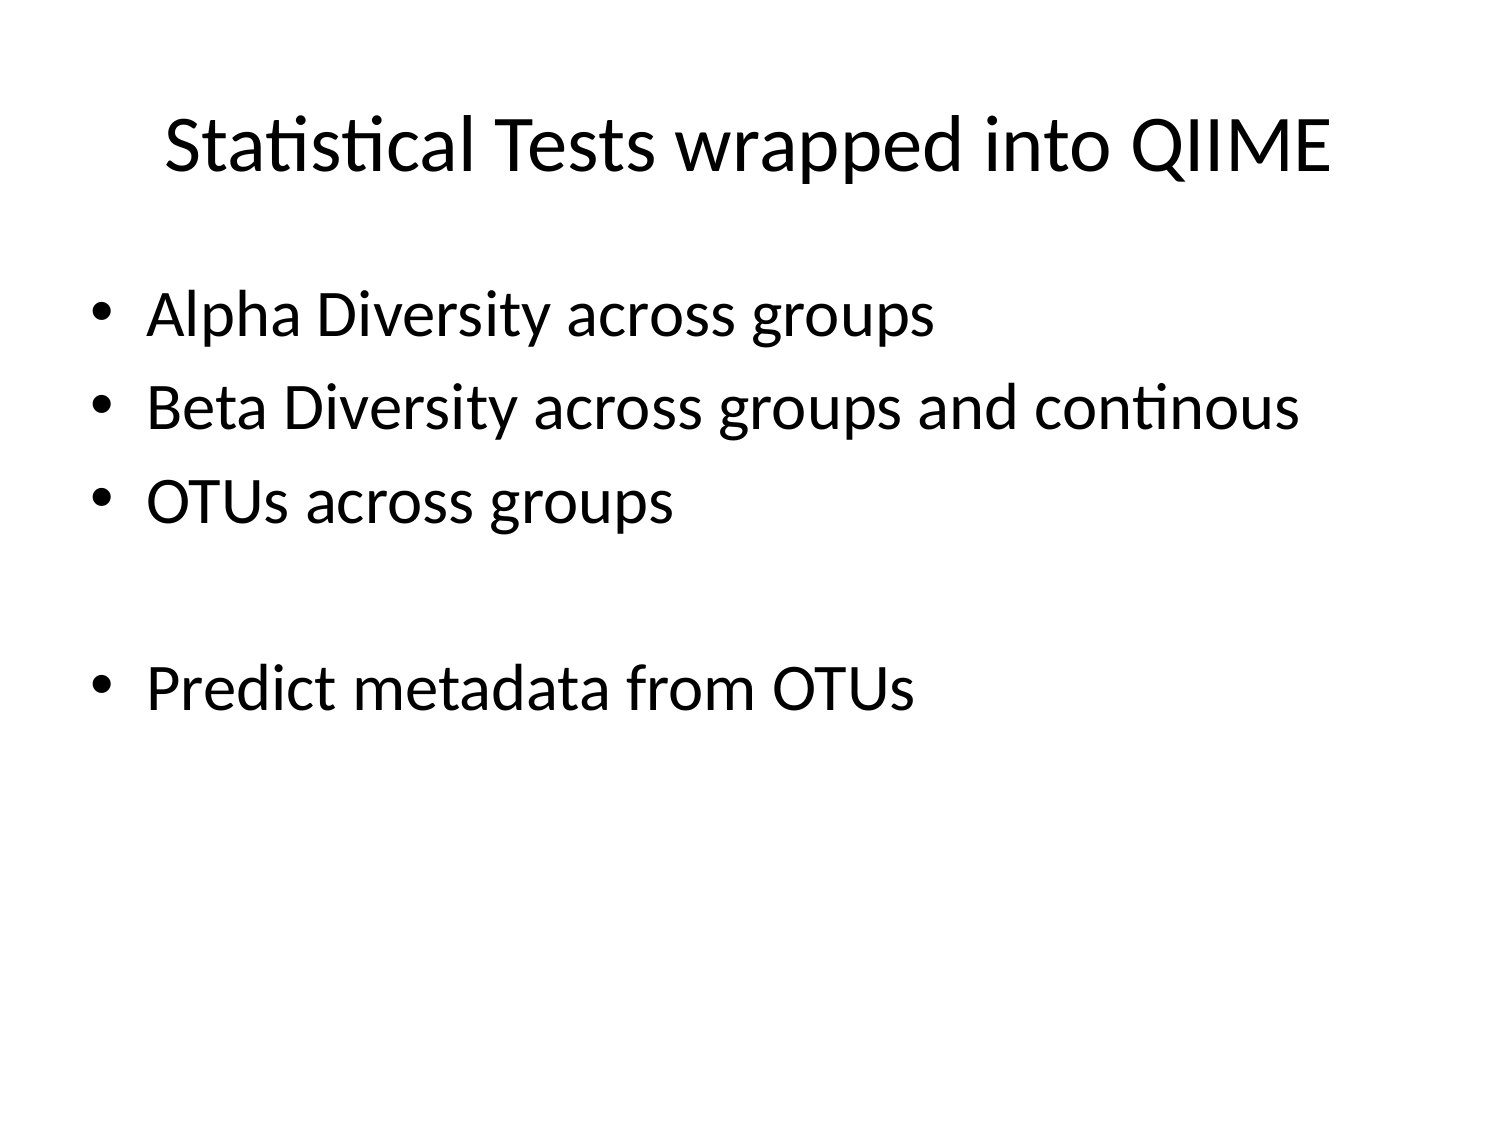

# Statistical Tests wrapped into QIIME
Alpha Diversity across groups
Beta Diversity across groups and continous
OTUs across groups

Predict metadata from OTUs